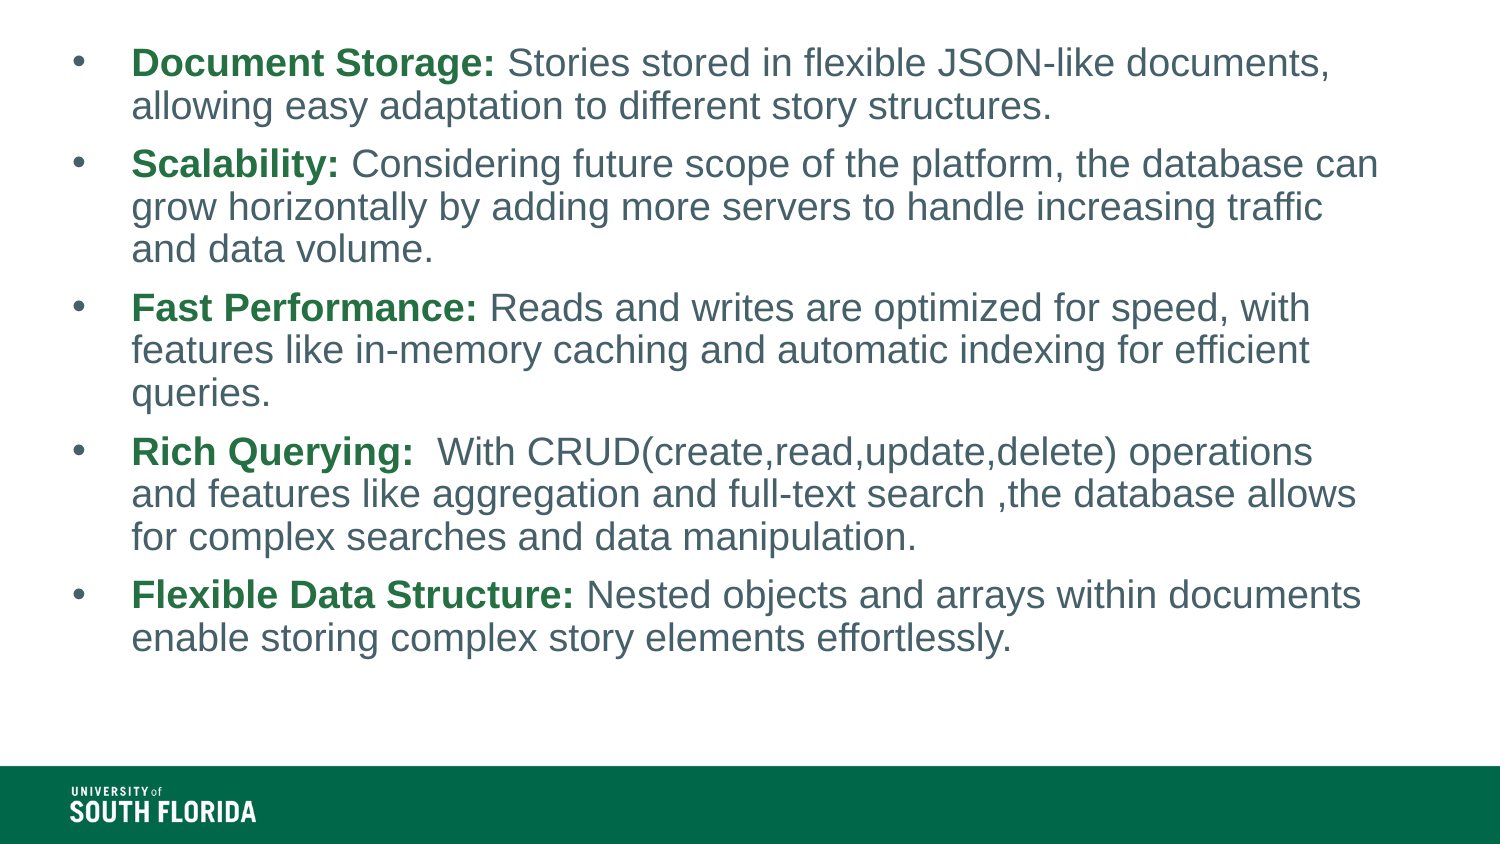

Document Storage: Stories stored in flexible JSON-like documents, allowing easy adaptation to different story structures.
Scalability: Considering future scope of the platform, the database can grow horizontally by adding more servers to handle increasing traffic and data volume.
Fast Performance: Reads and writes are optimized for speed, with features like in-memory caching and automatic indexing for efficient queries.
Rich Querying:  With CRUD(create,read,update,delete) operations and features like aggregation and full-text search ,the database allows for complex searches and data manipulation.
Flexible Data Structure: Nested objects and arrays within documents enable storing complex story elements effortlessly.